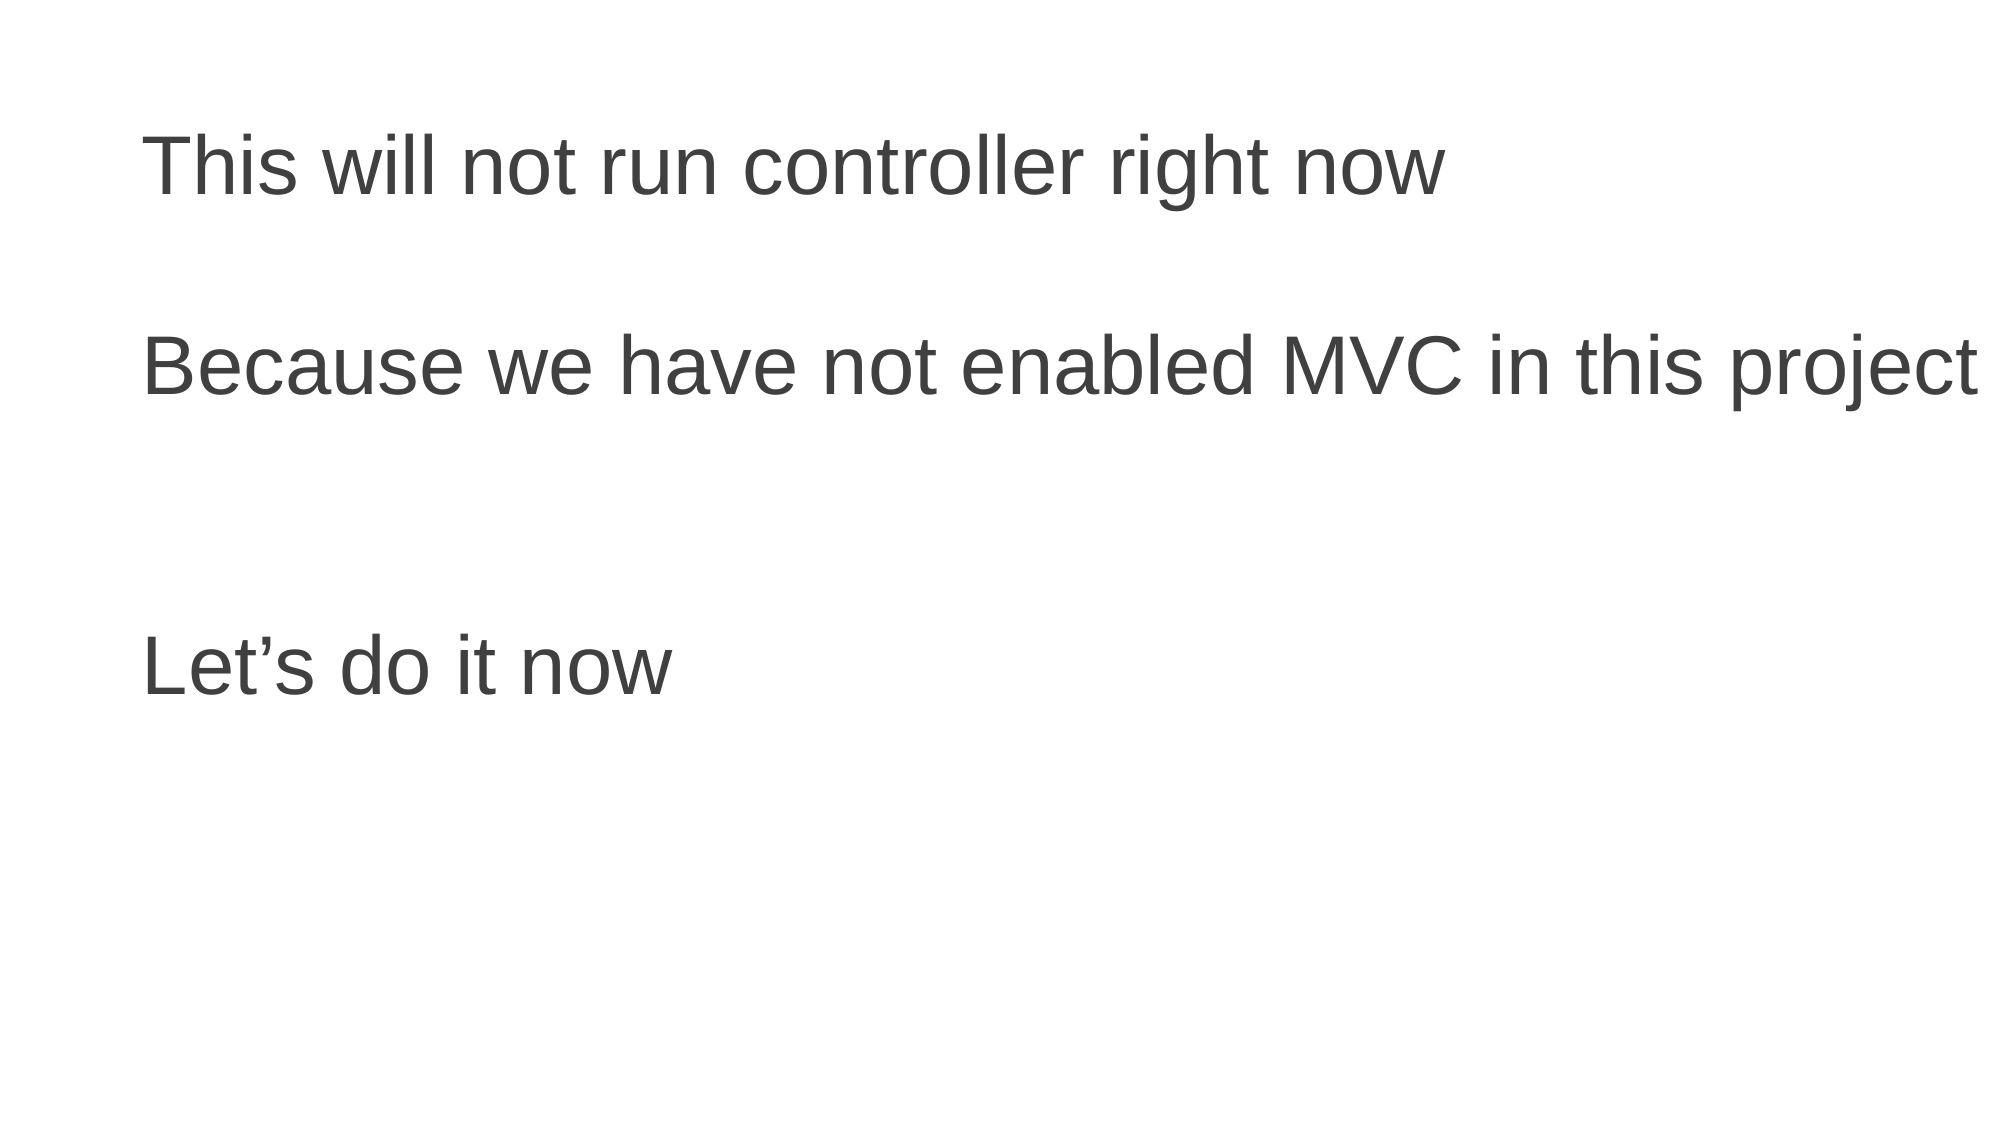

This will not run controller right now

Because we have not enabled MVC in this project

Let’s do it now